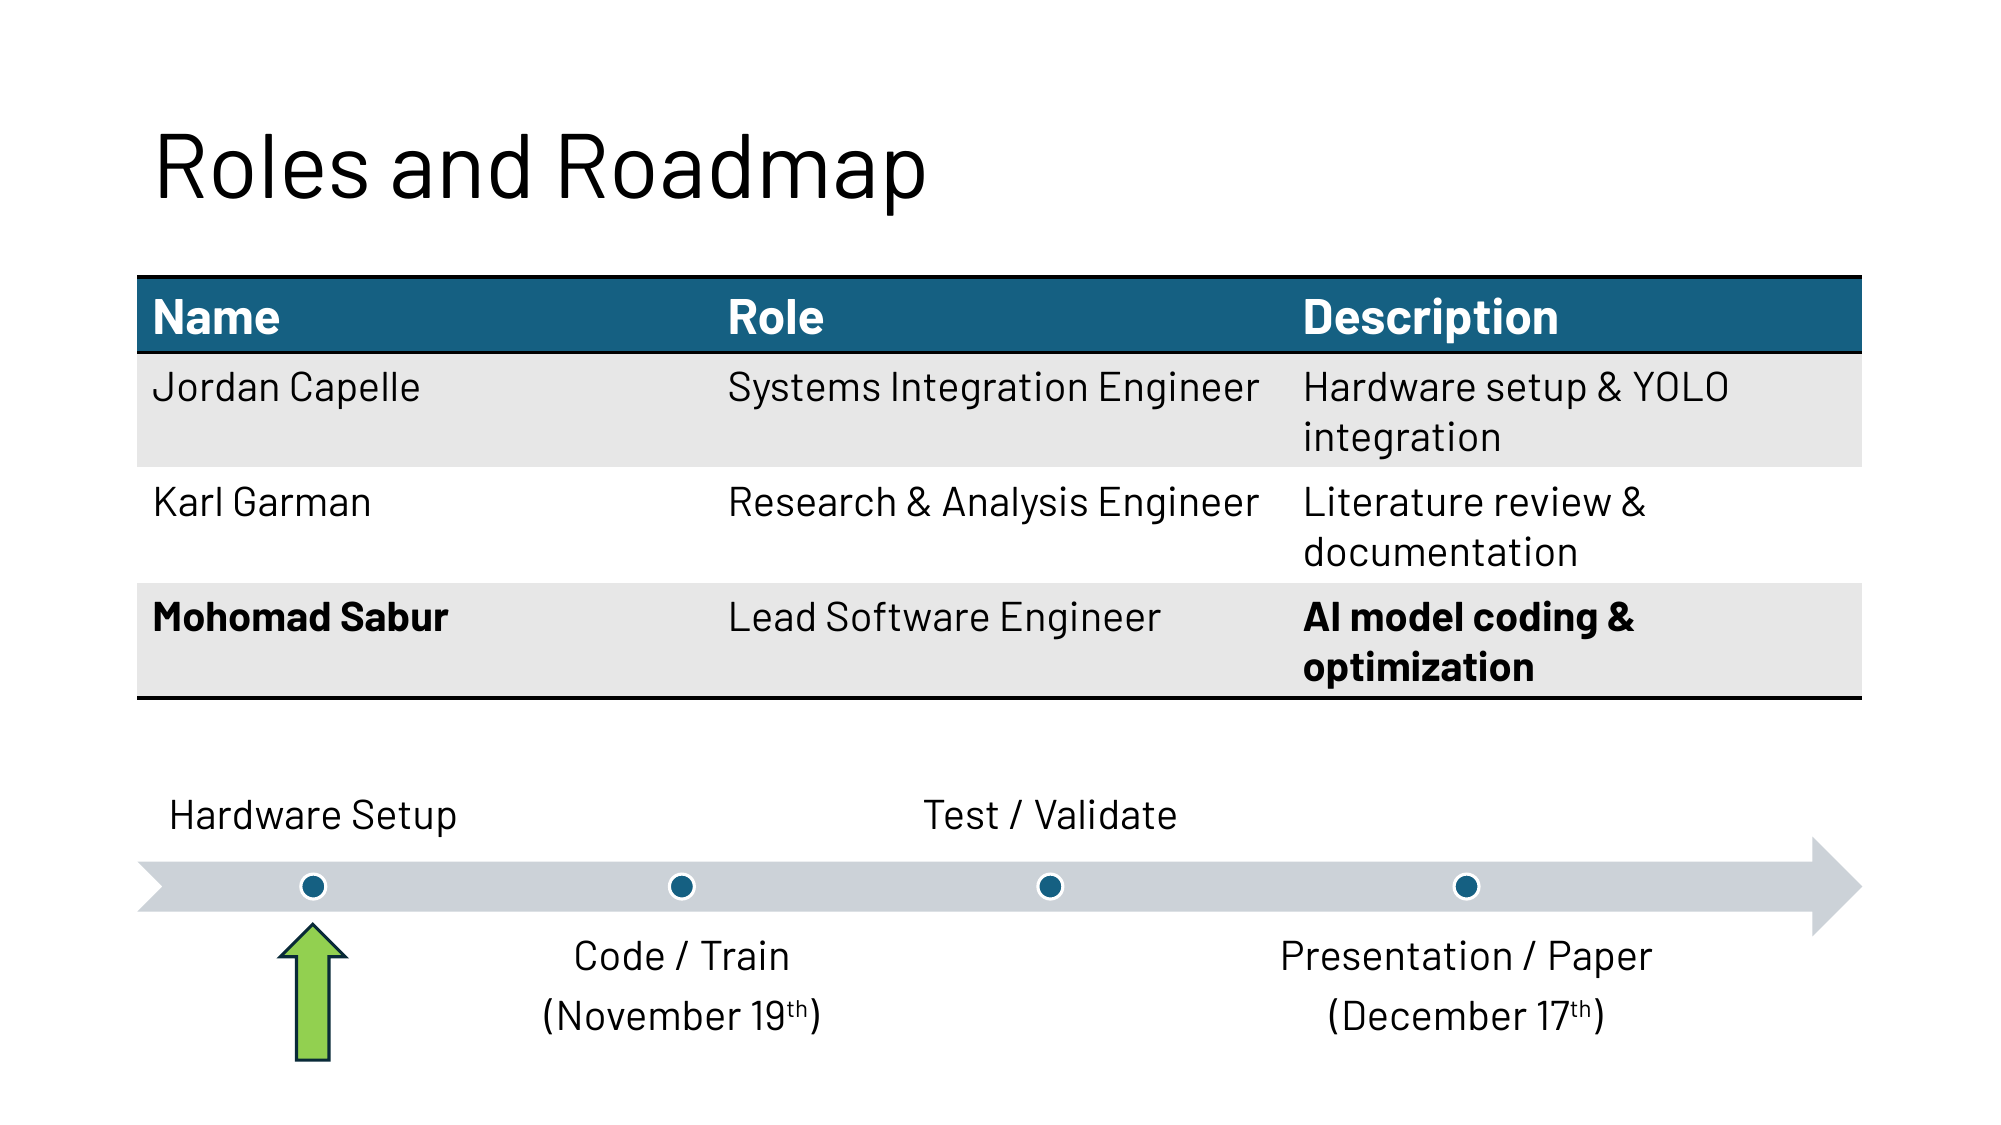

# Roles and Roadmap
| Name | Role | Description |
| --- | --- | --- |
| Jordan Capelle | Systems Integration Engineer | Hardware setup & YOLO integration |
| Karl Garman | Research & Analysis Engineer | Literature review & documentation |
| Mohomad Sabur | Lead Software Engineer | AI model coding & optimization |
Hardware Setup
Code / Train
(November 19th)
Test / Validate
Presentation / Paper
(December 17th)